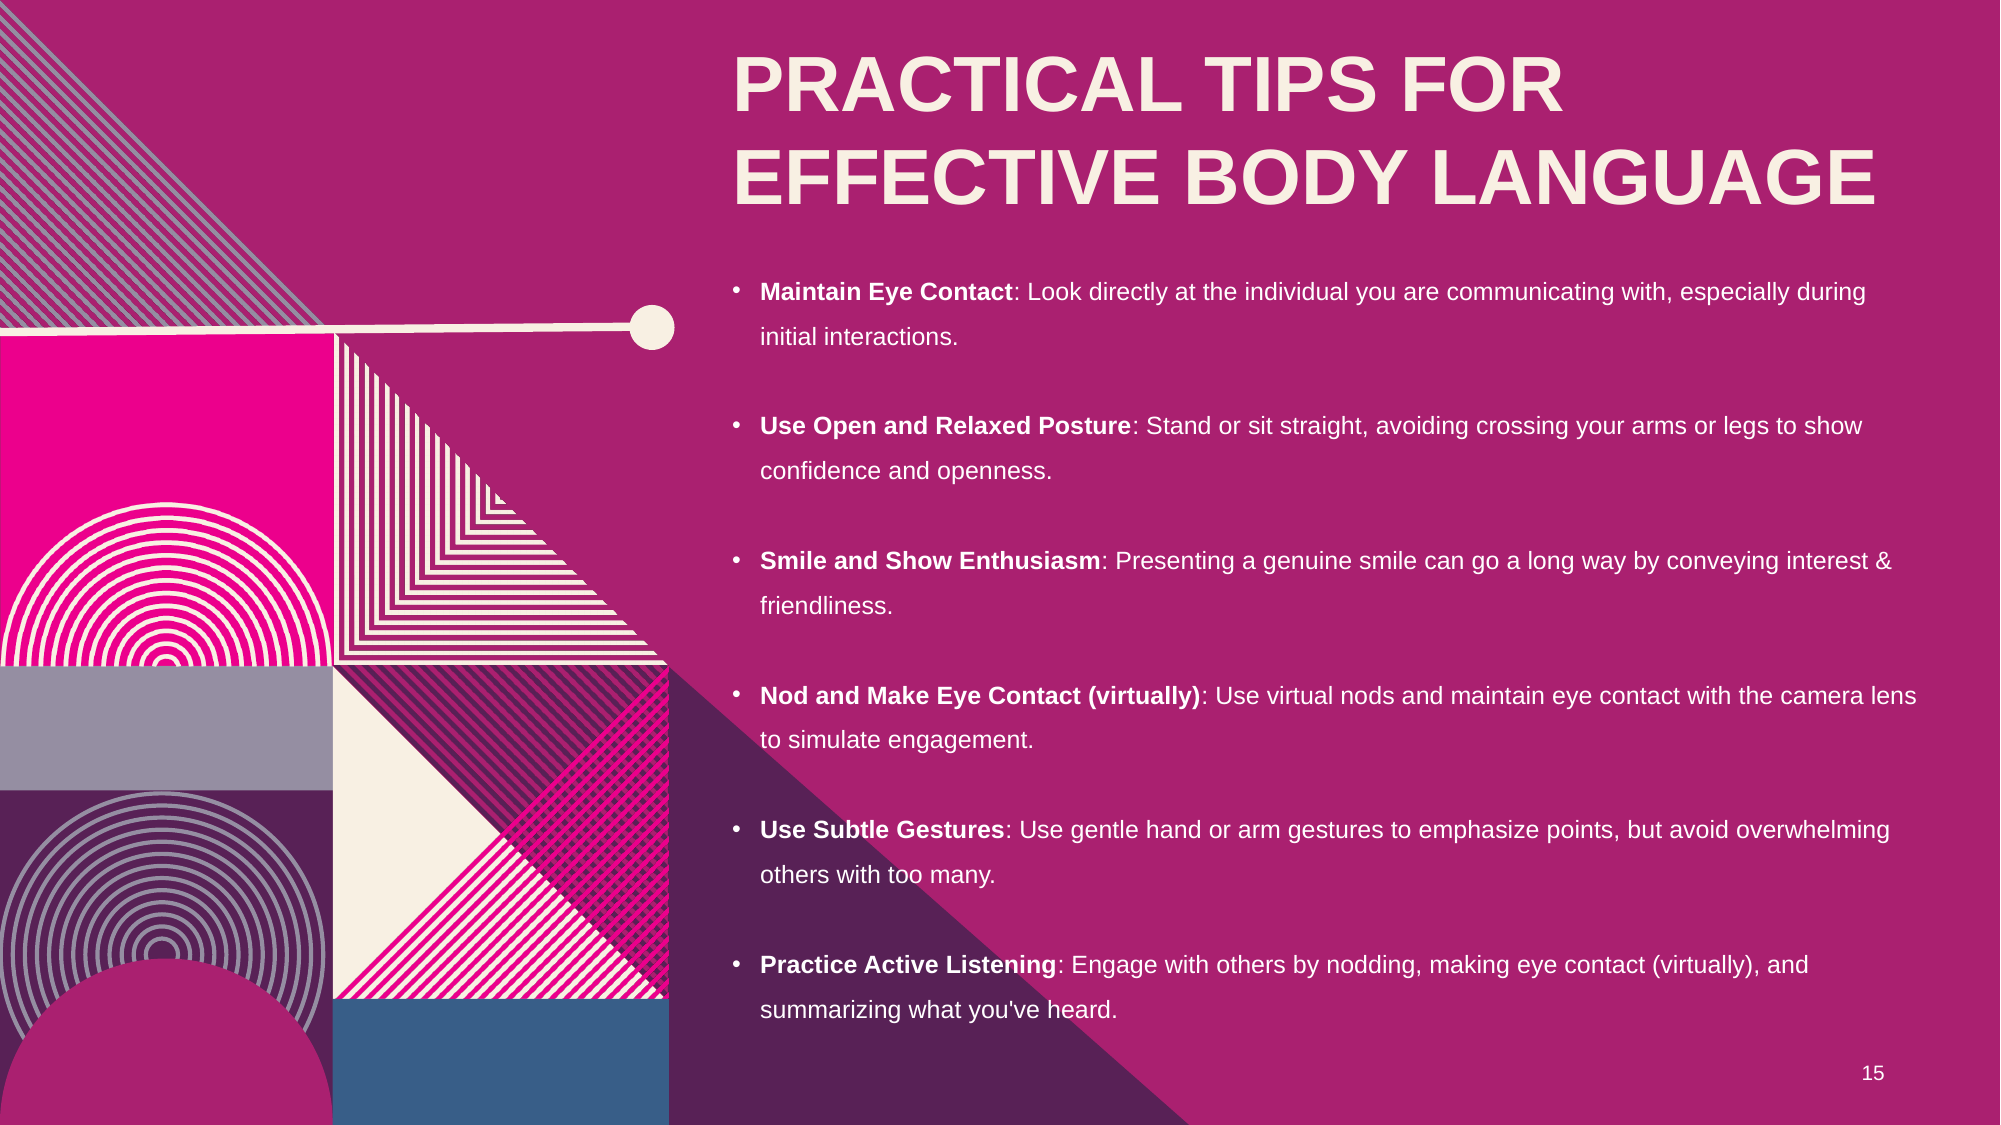

# Practical Tips for Effective Body Language
Maintain Eye Contact: Look directly at the individual you are communicating with, especially during initial interactions.

Use Open and Relaxed Posture: Stand or sit straight, avoiding crossing your arms or legs to show confidence and openness.

Smile and Show Enthusiasm: Presenting a genuine smile can go a long way by conveying interest & friendliness.

Nod and Make Eye Contact (virtually): Use virtual nods and maintain eye contact with the camera lens to simulate engagement.

Use Subtle Gestures: Use gentle hand or arm gestures to emphasize points, but avoid overwhelming others with too many.

Practice Active Listening: Engage with others by nodding, making eye contact (virtually), and summarizing what you've heard.
15